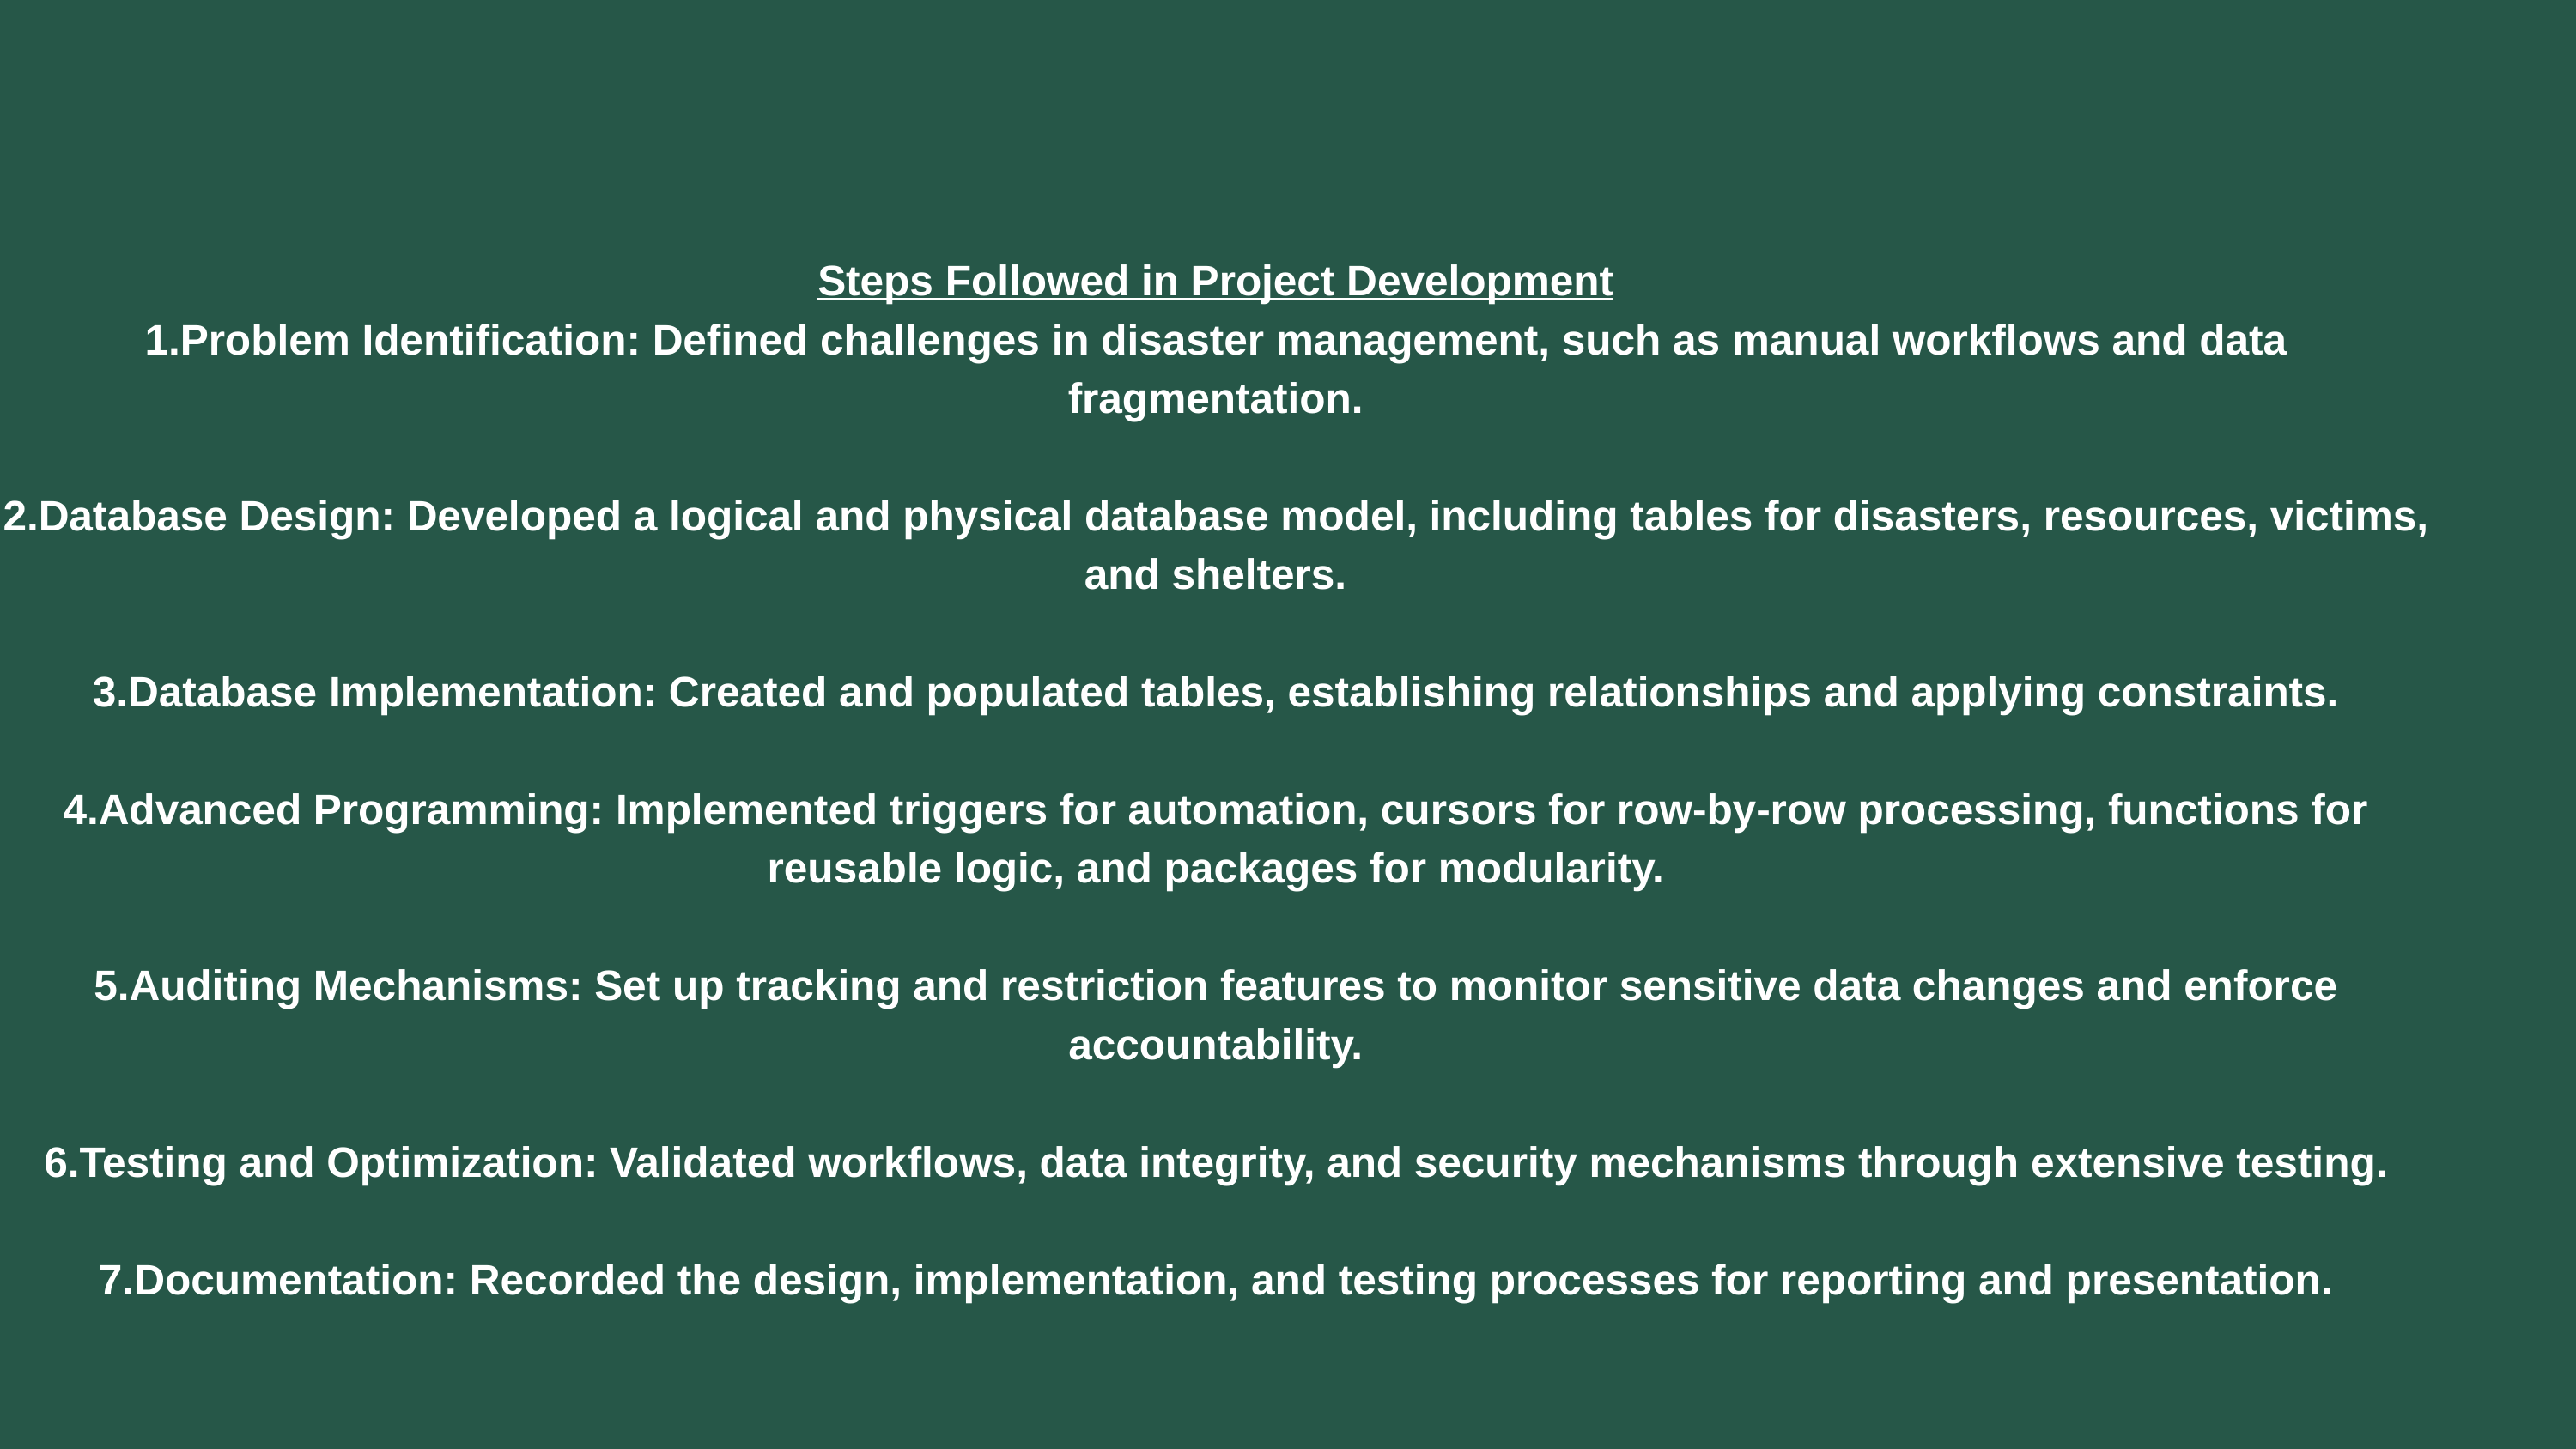

Steps Followed in Project Development
1.Problem Identification: Defined challenges in disaster management, such as manual workflows and data fragmentation.

2.Database Design: Developed a logical and physical database model, including tables for disasters, resources, victims, and shelters.

3.Database Implementation: Created and populated tables, establishing relationships and applying constraints.

4.Advanced Programming: Implemented triggers for automation, cursors for row-by-row processing, functions for reusable logic, and packages for modularity.

5.Auditing Mechanisms: Set up tracking and restriction features to monitor sensitive data changes and enforce accountability.

6.Testing and Optimization: Validated workflows, data integrity, and security mechanisms through extensive testing.

7.Documentation: Recorded the design, implementation, and testing processes for reporting and presentation.